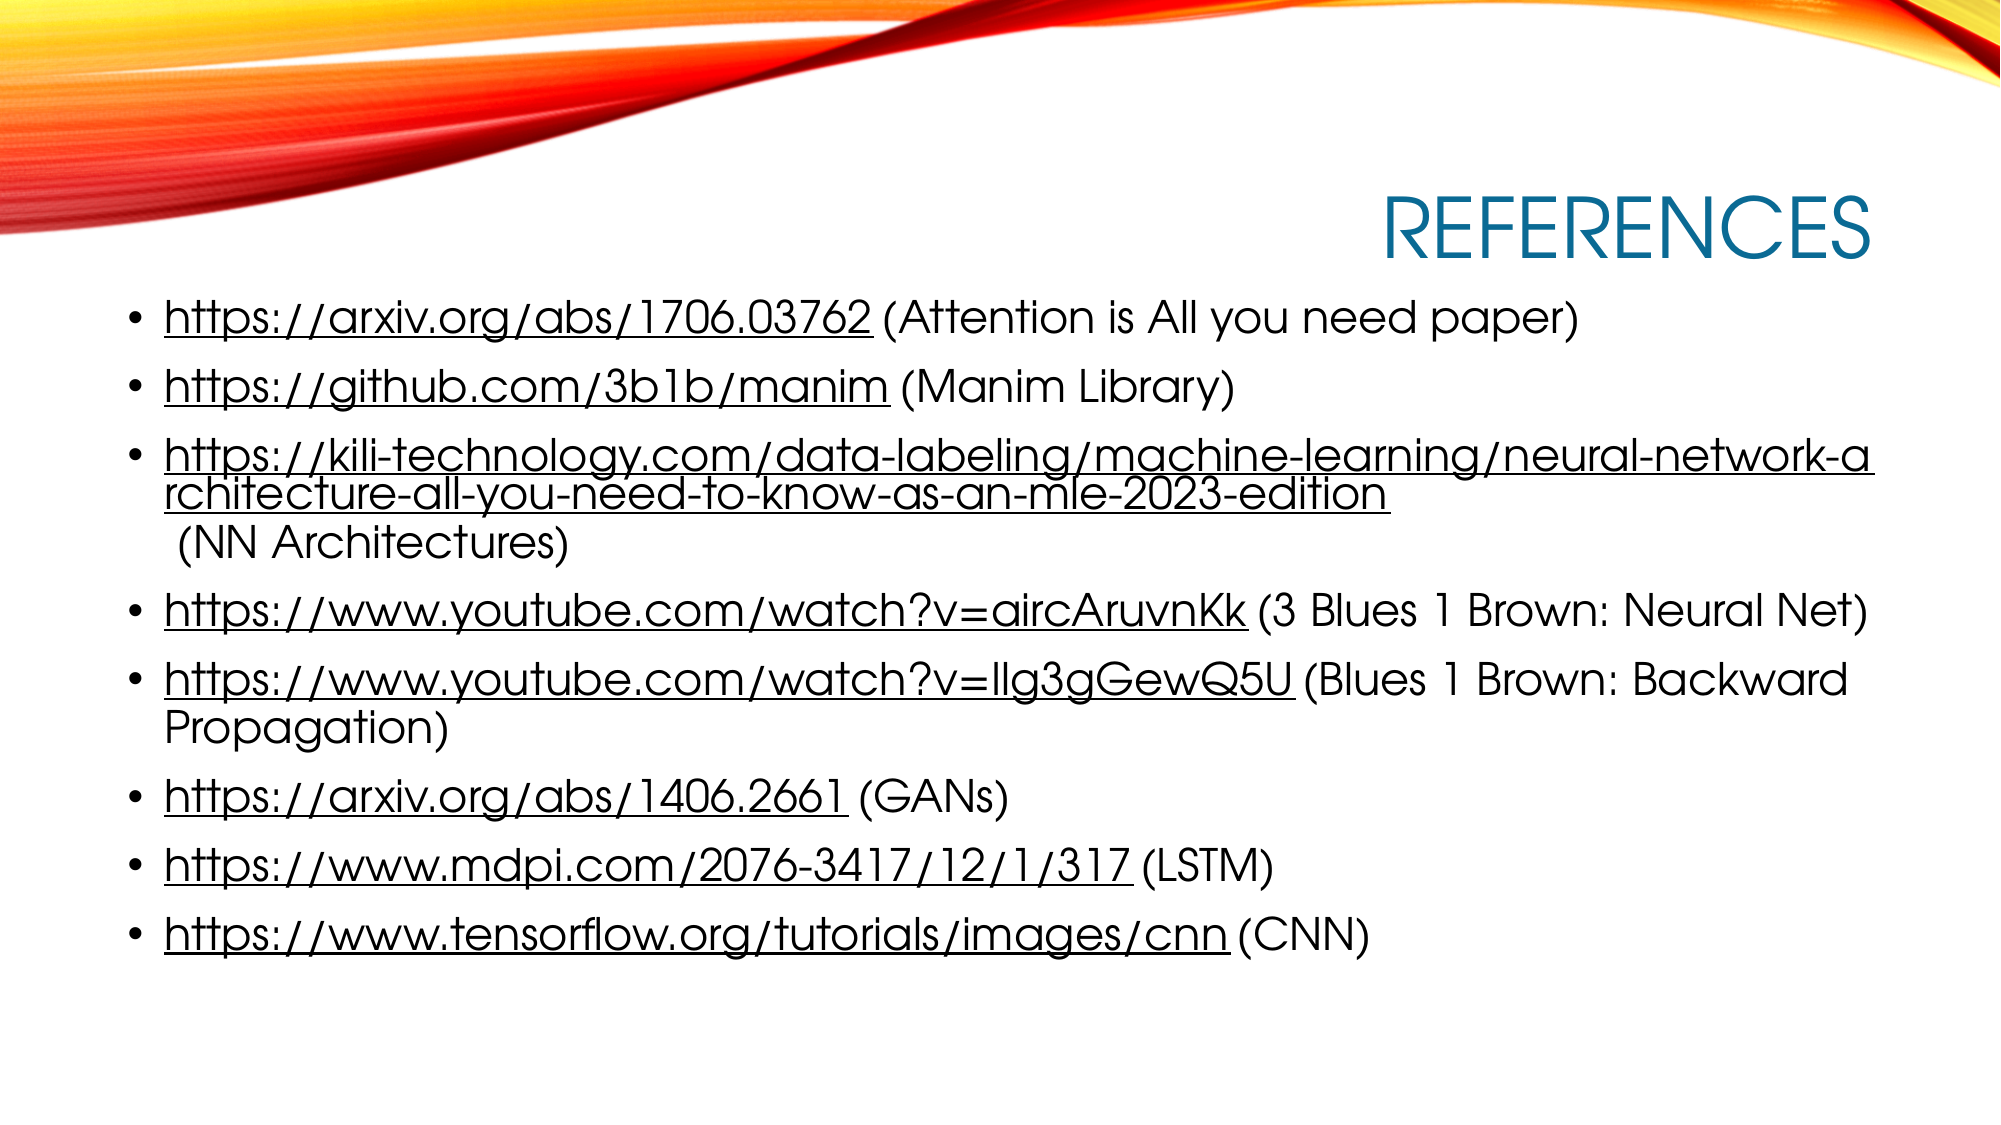

# REFERENCES
https://arxiv.org/abs/1706.03762 (Attention is All you need paper)
https://github.com/3b1b/manim (Manim Library)
https://kili-technology.com/data-labeling/machine-learning/neural-network-architecture-all-you-need-to-know-as-an-mle-2023-edition (NN Architectures)
https://www.youtube.com/watch?v=aircAruvnKk (3 Blues 1 Brown: Neural Net)
https://www.youtube.com/watch?v=Ilg3gGewQ5U (Blues 1 Brown: Backward Propagation)
https://arxiv.org/abs/1406.2661 (GANs)
https://www.mdpi.com/2076-3417/12/1/317 (LSTM)
https://www.tensorflow.org/tutorials/images/cnn (CNN)